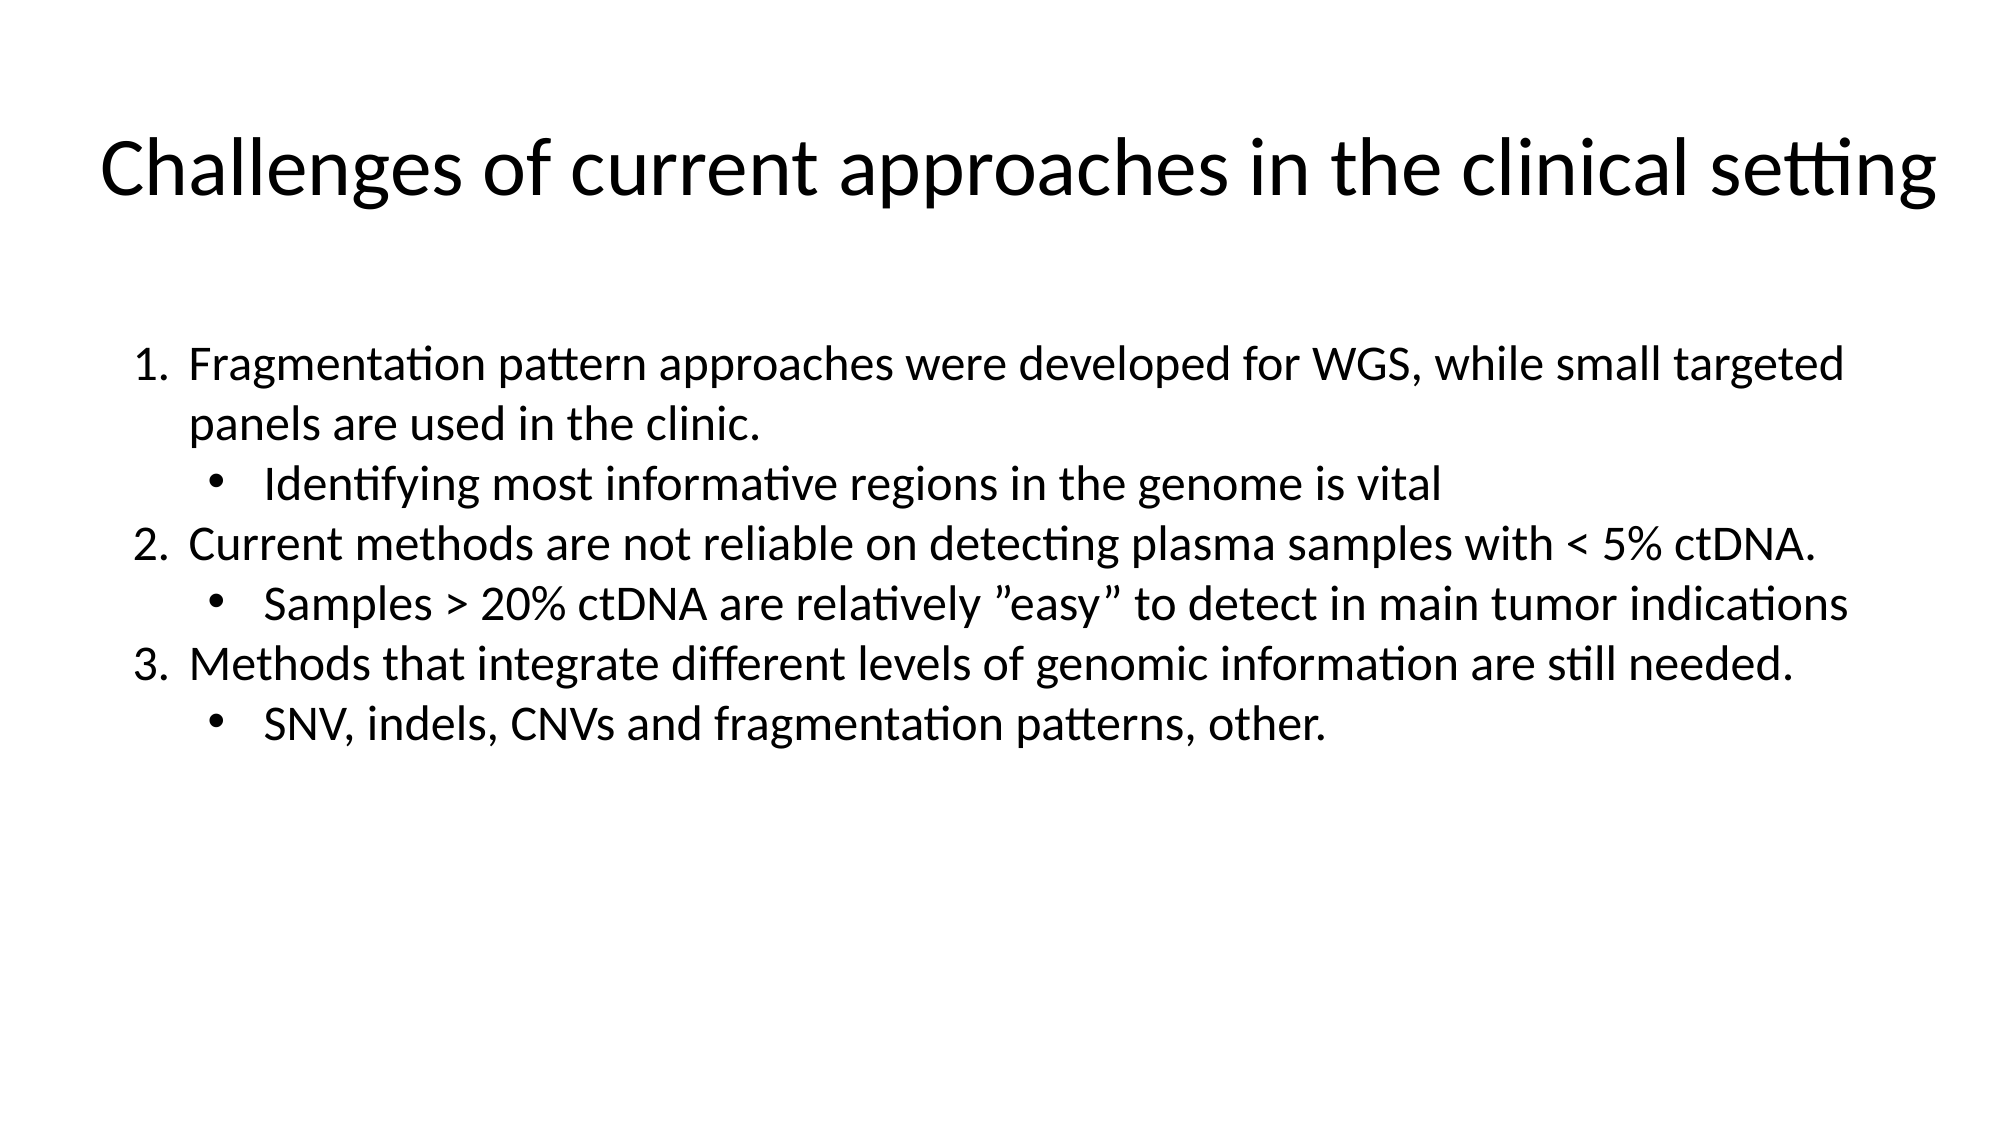

# Challenges of current approaches in the clinical setting
Fragmentation pattern approaches were developed for WGS, while small targeted panels are used in the clinic.
Identifying most informative regions in the genome is vital
Current methods are not reliable on detecting plasma samples with < 5% ctDNA.
Samples > 20% ctDNA are relatively ”easy” to detect in main tumor indications
Methods that integrate different levels of genomic information are still needed.
SNV, indels, CNVs and fragmentation patterns, other.